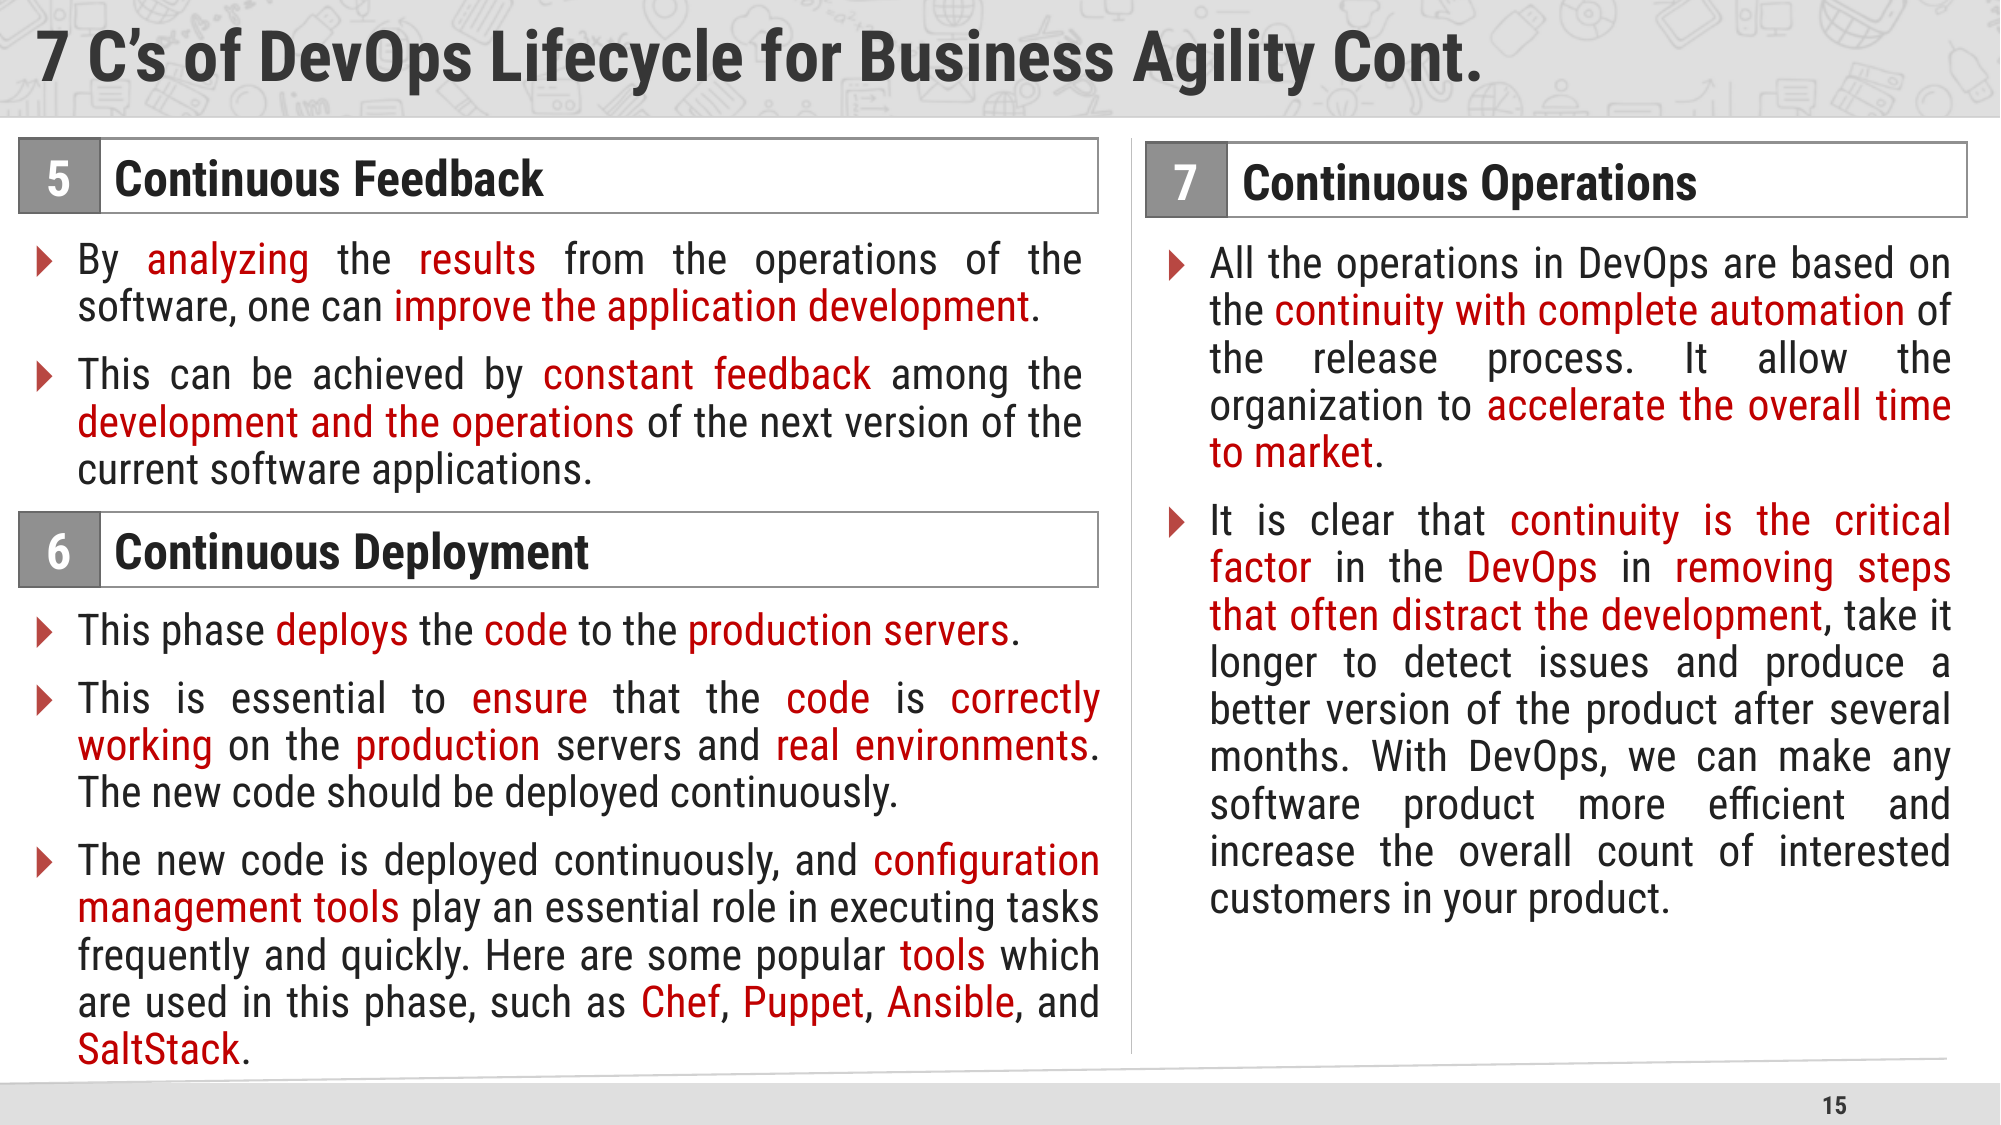

# 7 C’s of DevOps Lifecycle for Business Agility Cont.
5
Continuous Feedback
7
Continuous Operations
By analyzing the results from the operations of the software, one can improve the application development.
This can be achieved by constant feedback among the development and the operations of the next version of the current software applications.
All the operations in DevOps are based on the continuity with complete automation of the release process. It allow the organization to accelerate the overall time to market.
It is clear that continuity is the critical factor in the DevOps in removing steps that often distract the development, take it longer to detect issues and produce a better version of the product after several months. With DevOps, we can make any software product more efficient and increase the overall count of interested customers in your product.
6
Continuous Deployment
This phase deploys the code to the production servers.
This is essential to ensure that the code is correctly working on the production servers and real environments. The new code should be deployed continuously.
The new code is deployed continuously, and configuration management tools play an essential role in executing tasks frequently and quickly. Here are some popular tools which are used in this phase, such as Chef, Puppet, Ansible, and SaltStack.